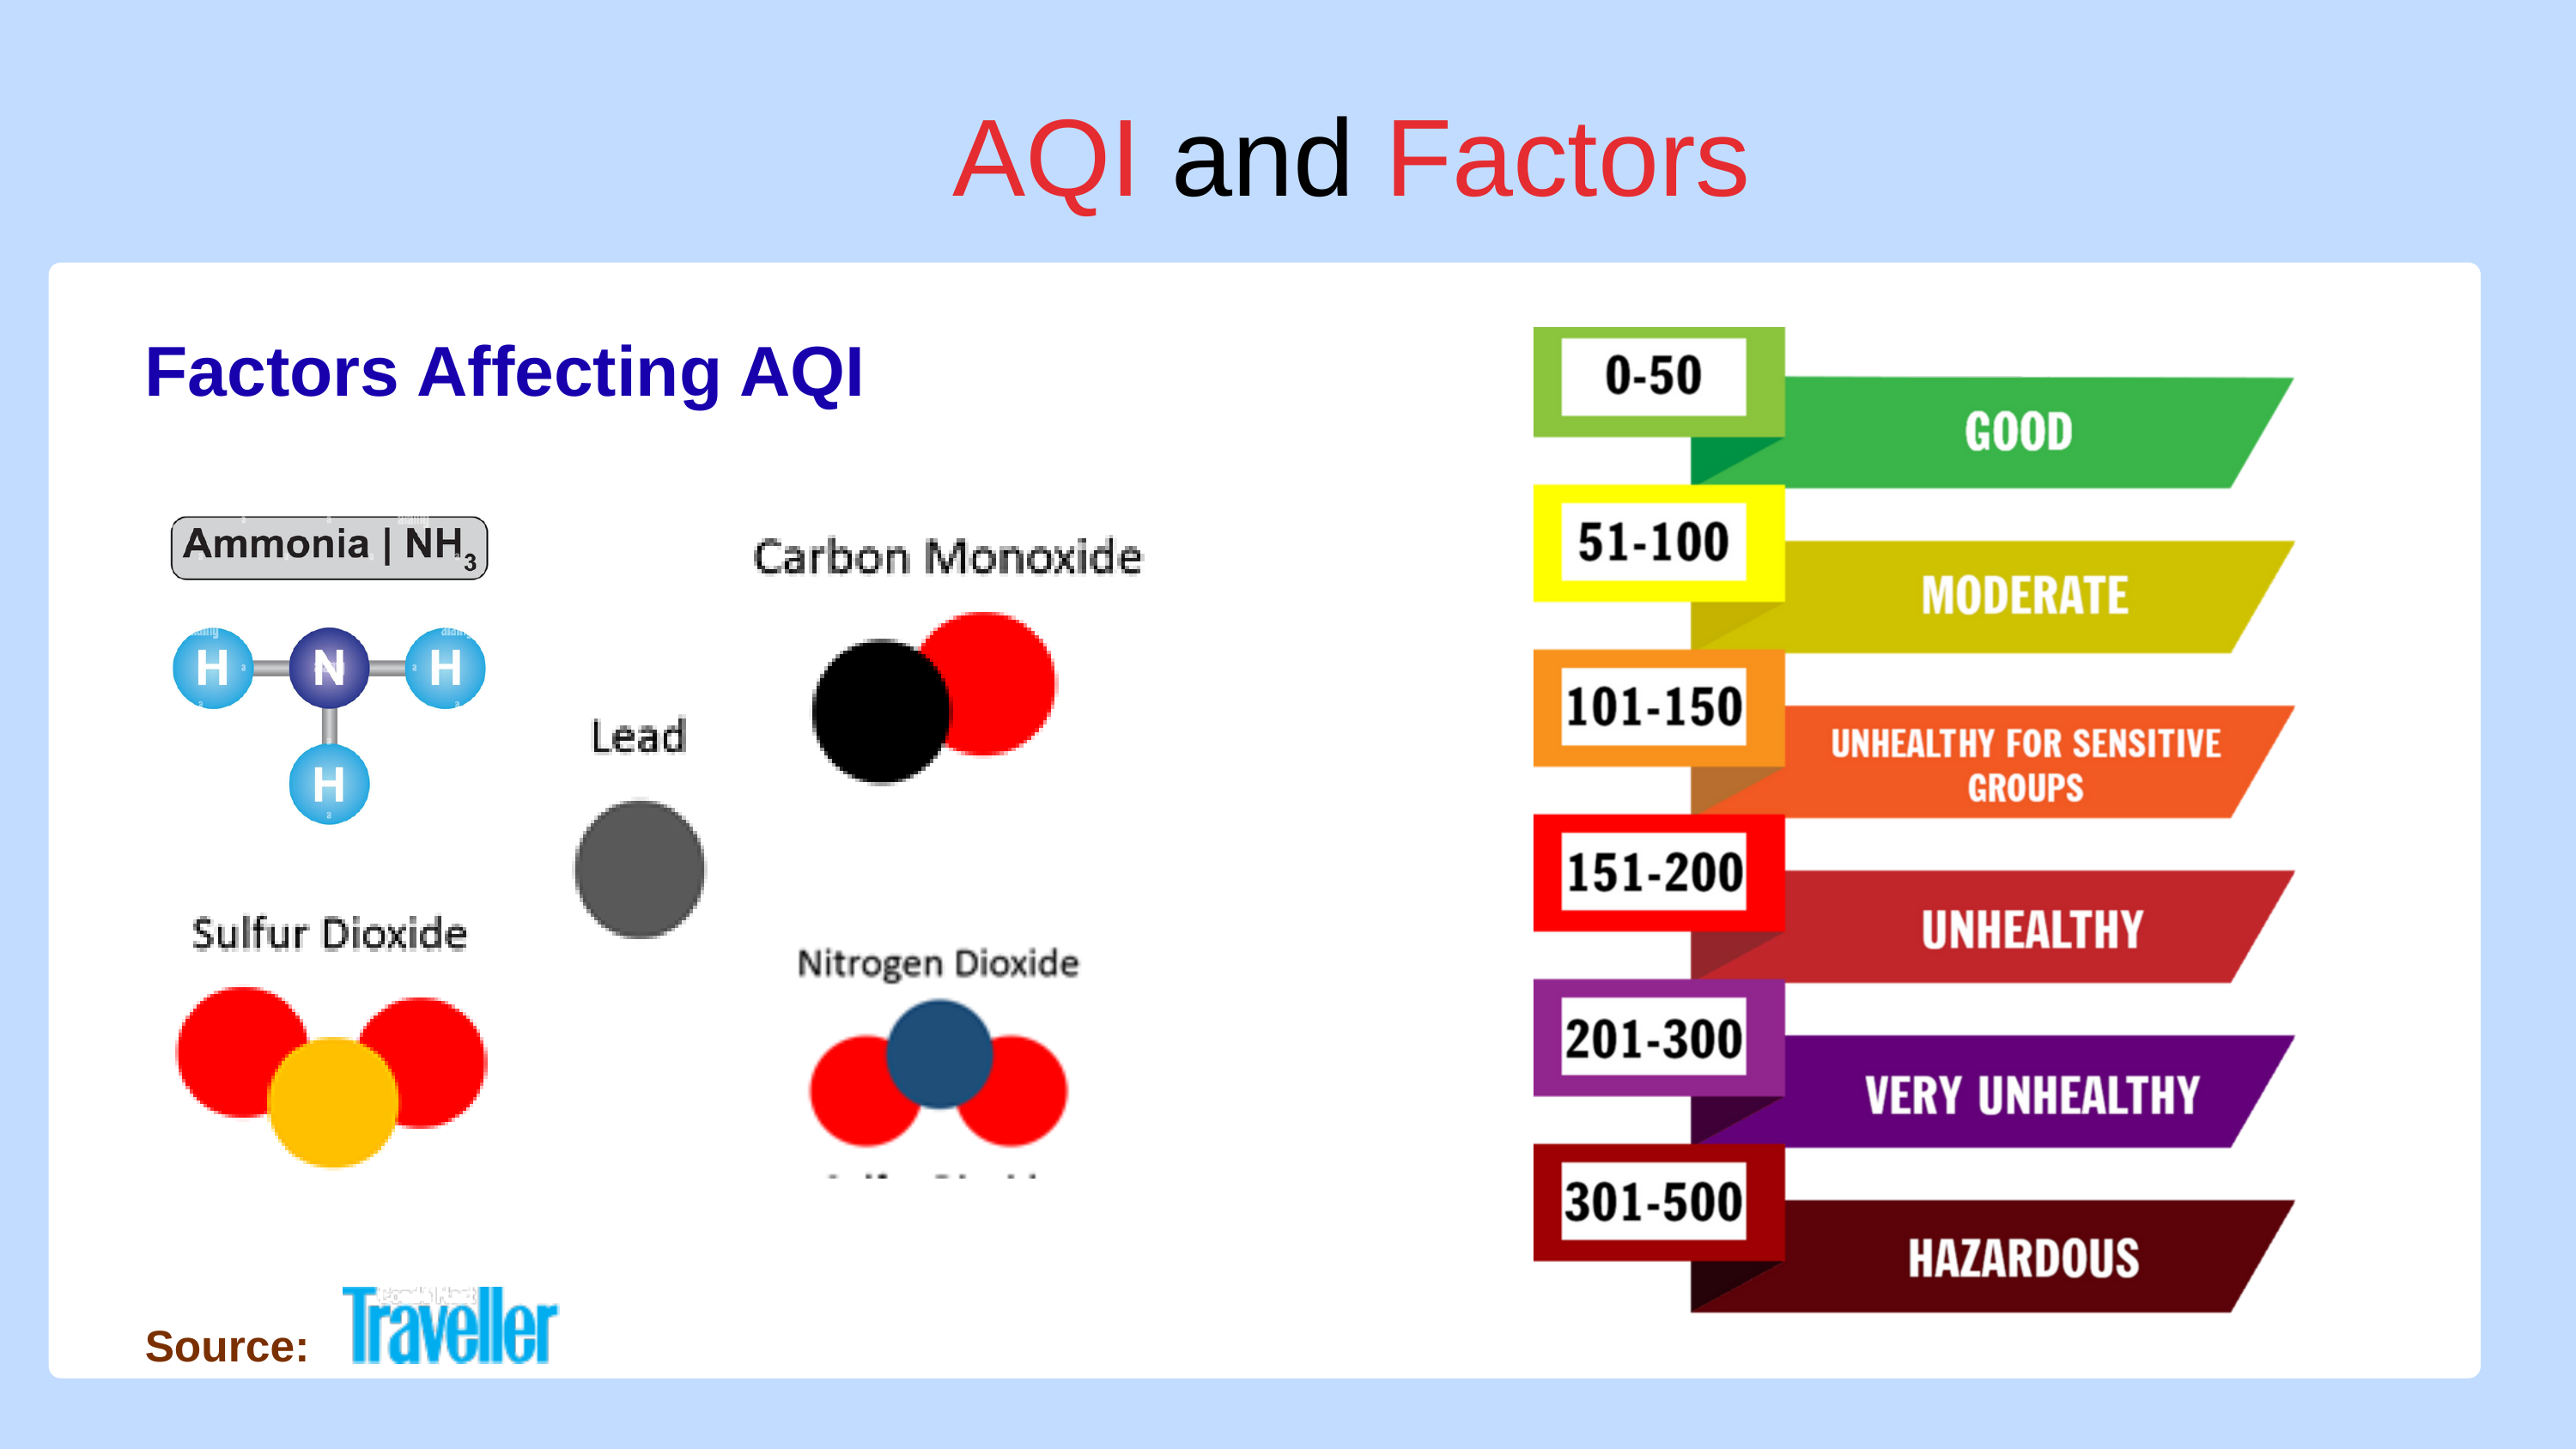

AQI and Factors

Factors Affecting AQI

Source: